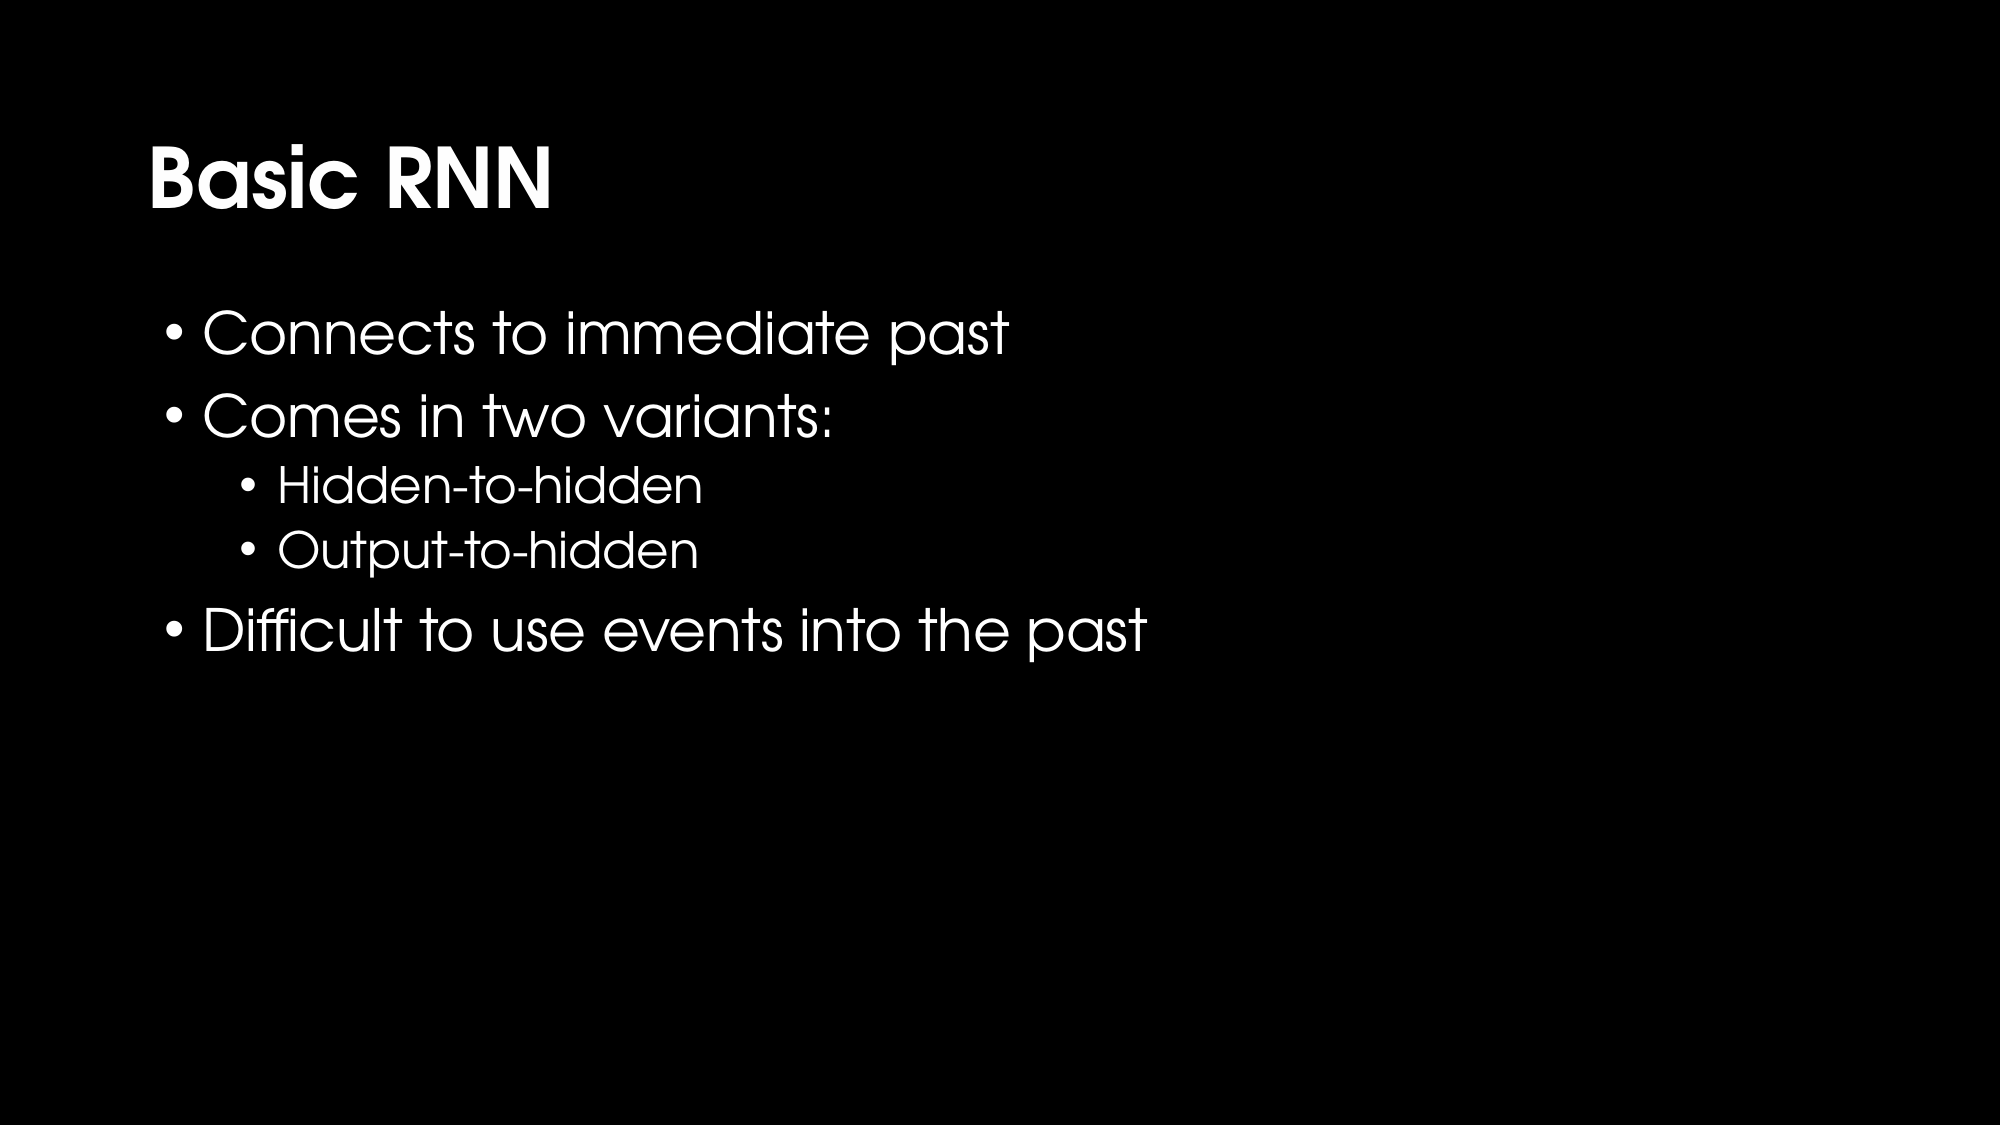

# Basic RNN
Connects to immediate past
Comes in two variants:
Hidden-to-hidden
Output-to-hidden
Difficult to use events into the past